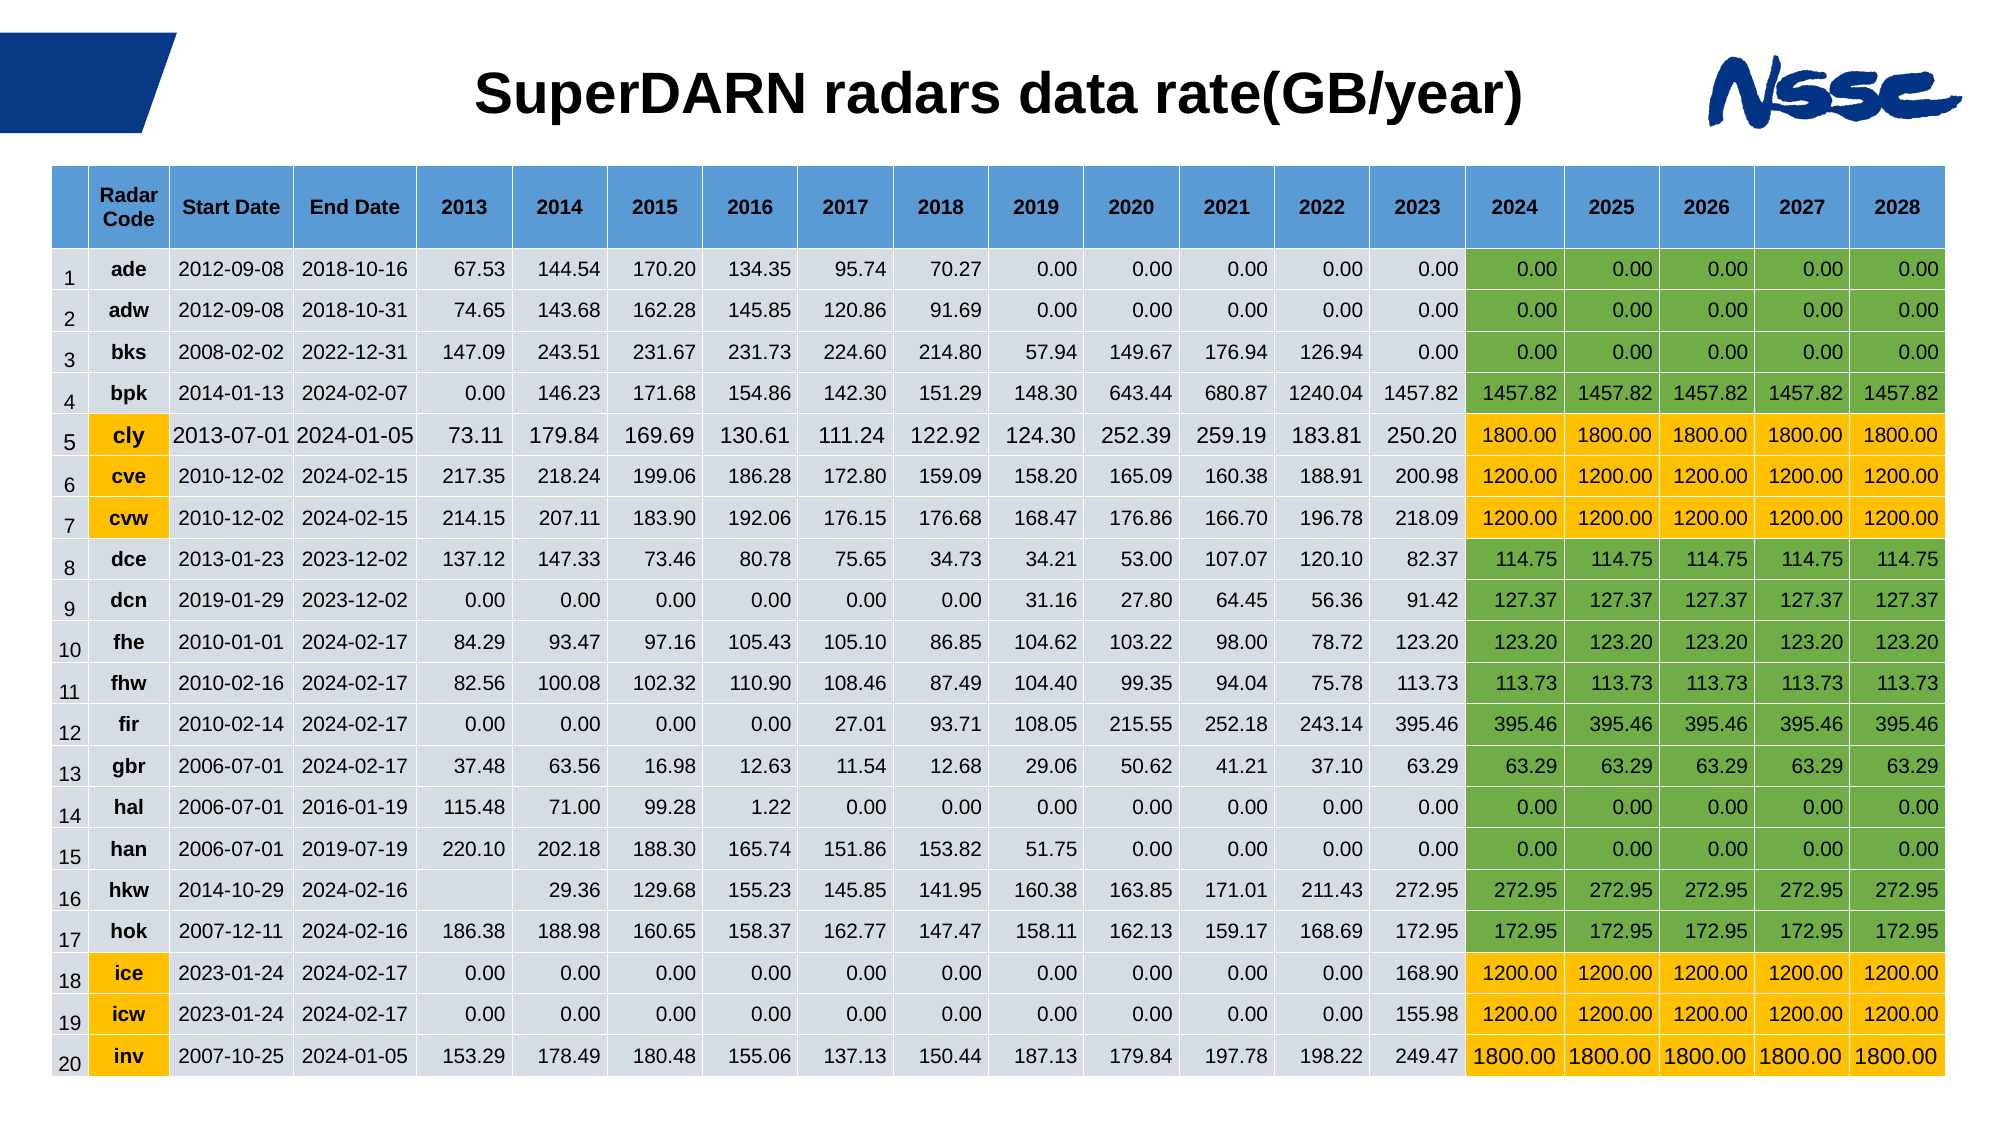

SuperDARN radars data rate(GB/year)
|  | Radar Code | Start Date | End Date | 2013 | 2014 | 2015 | 2016 | 2017 | 2018 | 2019 | 2020 | 2021 | 2022 | 2023 | 2024 | 2025 | 2026 | 2027 | 2028 |
| --- | --- | --- | --- | --- | --- | --- | --- | --- | --- | --- | --- | --- | --- | --- | --- | --- | --- | --- | --- |
| 1 | ade | 2012-09-08 | 2018-10-16 | 67.53 | 144.54 | 170.20 | 134.35 | 95.74 | 70.27 | 0.00 | 0.00 | 0.00 | 0.00 | 0.00 | 0.00 | 0.00 | 0.00 | 0.00 | 0.00 |
| 2 | adw | 2012-09-08 | 2018-10-31 | 74.65 | 143.68 | 162.28 | 145.85 | 120.86 | 91.69 | 0.00 | 0.00 | 0.00 | 0.00 | 0.00 | 0.00 | 0.00 | 0.00 | 0.00 | 0.00 |
| 3 | bks | 2008-02-02 | 2022-12-31 | 147.09 | 243.51 | 231.67 | 231.73 | 224.60 | 214.80 | 57.94 | 149.67 | 176.94 | 126.94 | 0.00 | 0.00 | 0.00 | 0.00 | 0.00 | 0.00 |
| 4 | bpk | 2014-01-13 | 2024-02-07 | 0.00 | 146.23 | 171.68 | 154.86 | 142.30 | 151.29 | 148.30 | 643.44 | 680.87 | 1240.04 | 1457.82 | 1457.82 | 1457.82 | 1457.82 | 1457.82 | 1457.82 |
| 5 | cly | 2013-07-01 | 2024-01-05 | 73.11 | 179.84 | 169.69 | 130.61 | 111.24 | 122.92 | 124.30 | 252.39 | 259.19 | 183.81 | 250.20 | 1800.00 | 1800.00 | 1800.00 | 1800.00 | 1800.00 |
| 6 | cve | 2010-12-02 | 2024-02-15 | 217.35 | 218.24 | 199.06 | 186.28 | 172.80 | 159.09 | 158.20 | 165.09 | 160.38 | 188.91 | 200.98 | 1200.00 | 1200.00 | 1200.00 | 1200.00 | 1200.00 |
| 7 | cvw | 2010-12-02 | 2024-02-15 | 214.15 | 207.11 | 183.90 | 192.06 | 176.15 | 176.68 | 168.47 | 176.86 | 166.70 | 196.78 | 218.09 | 1200.00 | 1200.00 | 1200.00 | 1200.00 | 1200.00 |
| 8 | dce | 2013-01-23 | 2023-12-02 | 137.12 | 147.33 | 73.46 | 80.78 | 75.65 | 34.73 | 34.21 | 53.00 | 107.07 | 120.10 | 82.37 | 114.75 | 114.75 | 114.75 | 114.75 | 114.75 |
| 9 | dcn | 2019-01-29 | 2023-12-02 | 0.00 | 0.00 | 0.00 | 0.00 | 0.00 | 0.00 | 31.16 | 27.80 | 64.45 | 56.36 | 91.42 | 127.37 | 127.37 | 127.37 | 127.37 | 127.37 |
| 10 | fhe | 2010-01-01 | 2024-02-17 | 84.29 | 93.47 | 97.16 | 105.43 | 105.10 | 86.85 | 104.62 | 103.22 | 98.00 | 78.72 | 123.20 | 123.20 | 123.20 | 123.20 | 123.20 | 123.20 |
| 11 | fhw | 2010-02-16 | 2024-02-17 | 82.56 | 100.08 | 102.32 | 110.90 | 108.46 | 87.49 | 104.40 | 99.35 | 94.04 | 75.78 | 113.73 | 113.73 | 113.73 | 113.73 | 113.73 | 113.73 |
| 12 | fir | 2010-02-14 | 2024-02-17 | 0.00 | 0.00 | 0.00 | 0.00 | 27.01 | 93.71 | 108.05 | 215.55 | 252.18 | 243.14 | 395.46 | 395.46 | 395.46 | 395.46 | 395.46 | 395.46 |
| 13 | gbr | 2006-07-01 | 2024-02-17 | 37.48 | 63.56 | 16.98 | 12.63 | 11.54 | 12.68 | 29.06 | 50.62 | 41.21 | 37.10 | 63.29 | 63.29 | 63.29 | 63.29 | 63.29 | 63.29 |
| 14 | hal | 2006-07-01 | 2016-01-19 | 115.48 | 71.00 | 99.28 | 1.22 | 0.00 | 0.00 | 0.00 | 0.00 | 0.00 | 0.00 | 0.00 | 0.00 | 0.00 | 0.00 | 0.00 | 0.00 |
| 15 | han | 2006-07-01 | 2019-07-19 | 220.10 | 202.18 | 188.30 | 165.74 | 151.86 | 153.82 | 51.75 | 0.00 | 0.00 | 0.00 | 0.00 | 0.00 | 0.00 | 0.00 | 0.00 | 0.00 |
| 16 | hkw | 2014-10-29 | 2024-02-16 |  | 29.36 | 129.68 | 155.23 | 145.85 | 141.95 | 160.38 | 163.85 | 171.01 | 211.43 | 272.95 | 272.95 | 272.95 | 272.95 | 272.95 | 272.95 |
| 17 | hok | 2007-12-11 | 2024-02-16 | 186.38 | 188.98 | 160.65 | 158.37 | 162.77 | 147.47 | 158.11 | 162.13 | 159.17 | 168.69 | 172.95 | 172.95 | 172.95 | 172.95 | 172.95 | 172.95 |
| 18 | ice | 2023-01-24 | 2024-02-17 | 0.00 | 0.00 | 0.00 | 0.00 | 0.00 | 0.00 | 0.00 | 0.00 | 0.00 | 0.00 | 168.90 | 1200.00 | 1200.00 | 1200.00 | 1200.00 | 1200.00 |
| 19 | icw | 2023-01-24 | 2024-02-17 | 0.00 | 0.00 | 0.00 | 0.00 | 0.00 | 0.00 | 0.00 | 0.00 | 0.00 | 0.00 | 155.98 | 1200.00 | 1200.00 | 1200.00 | 1200.00 | 1200.00 |
| 20 | inv | 2007-10-25 | 2024-01-05 | 153.29 | 178.49 | 180.48 | 155.06 | 137.13 | 150.44 | 187.13 | 179.84 | 197.78 | 198.22 | 249.47 | 1800.00 | 1800.00 | 1800.00 | 1800.00 | 1800.00 |